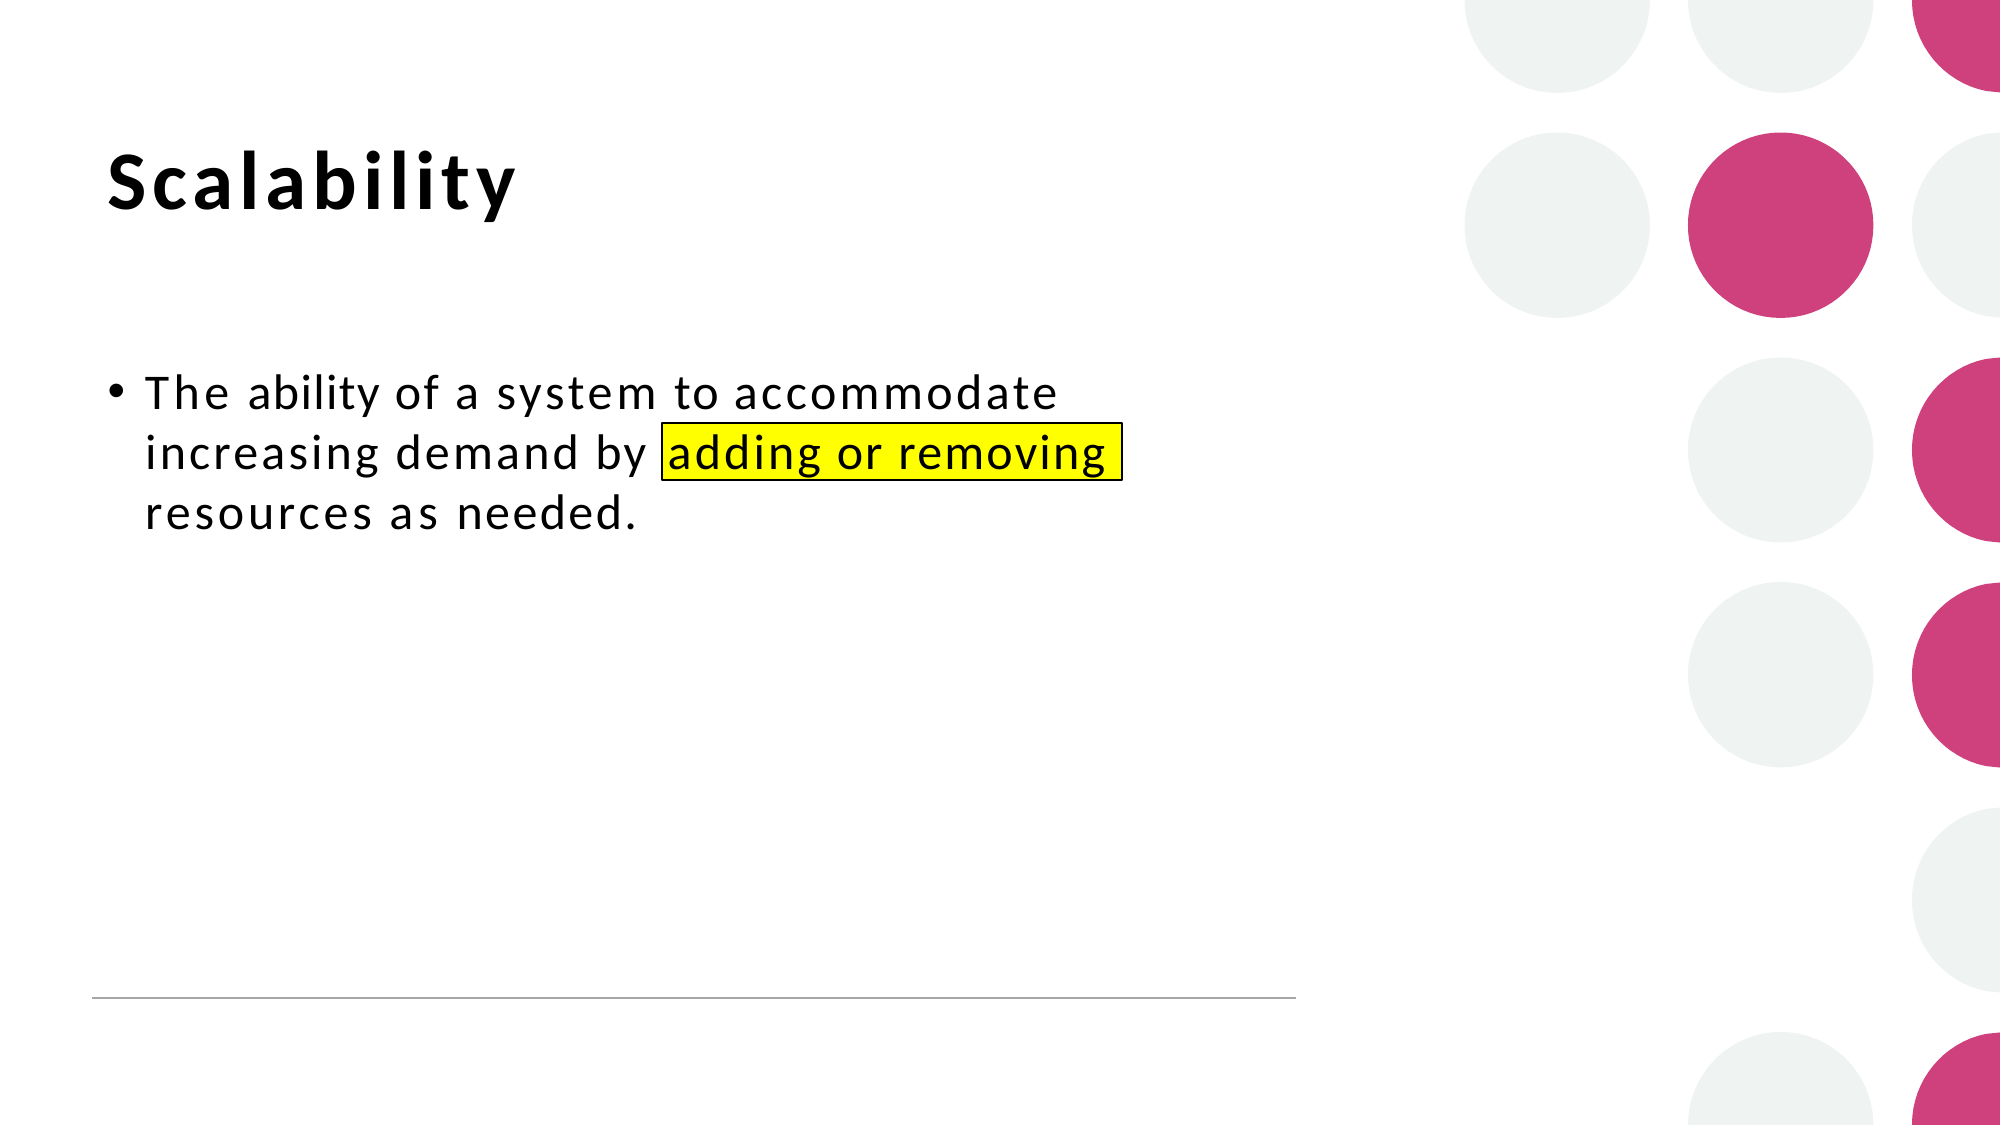

# Scalability
The ability of a system to accommodate
increasing demand by resources as needed.
adding or removing